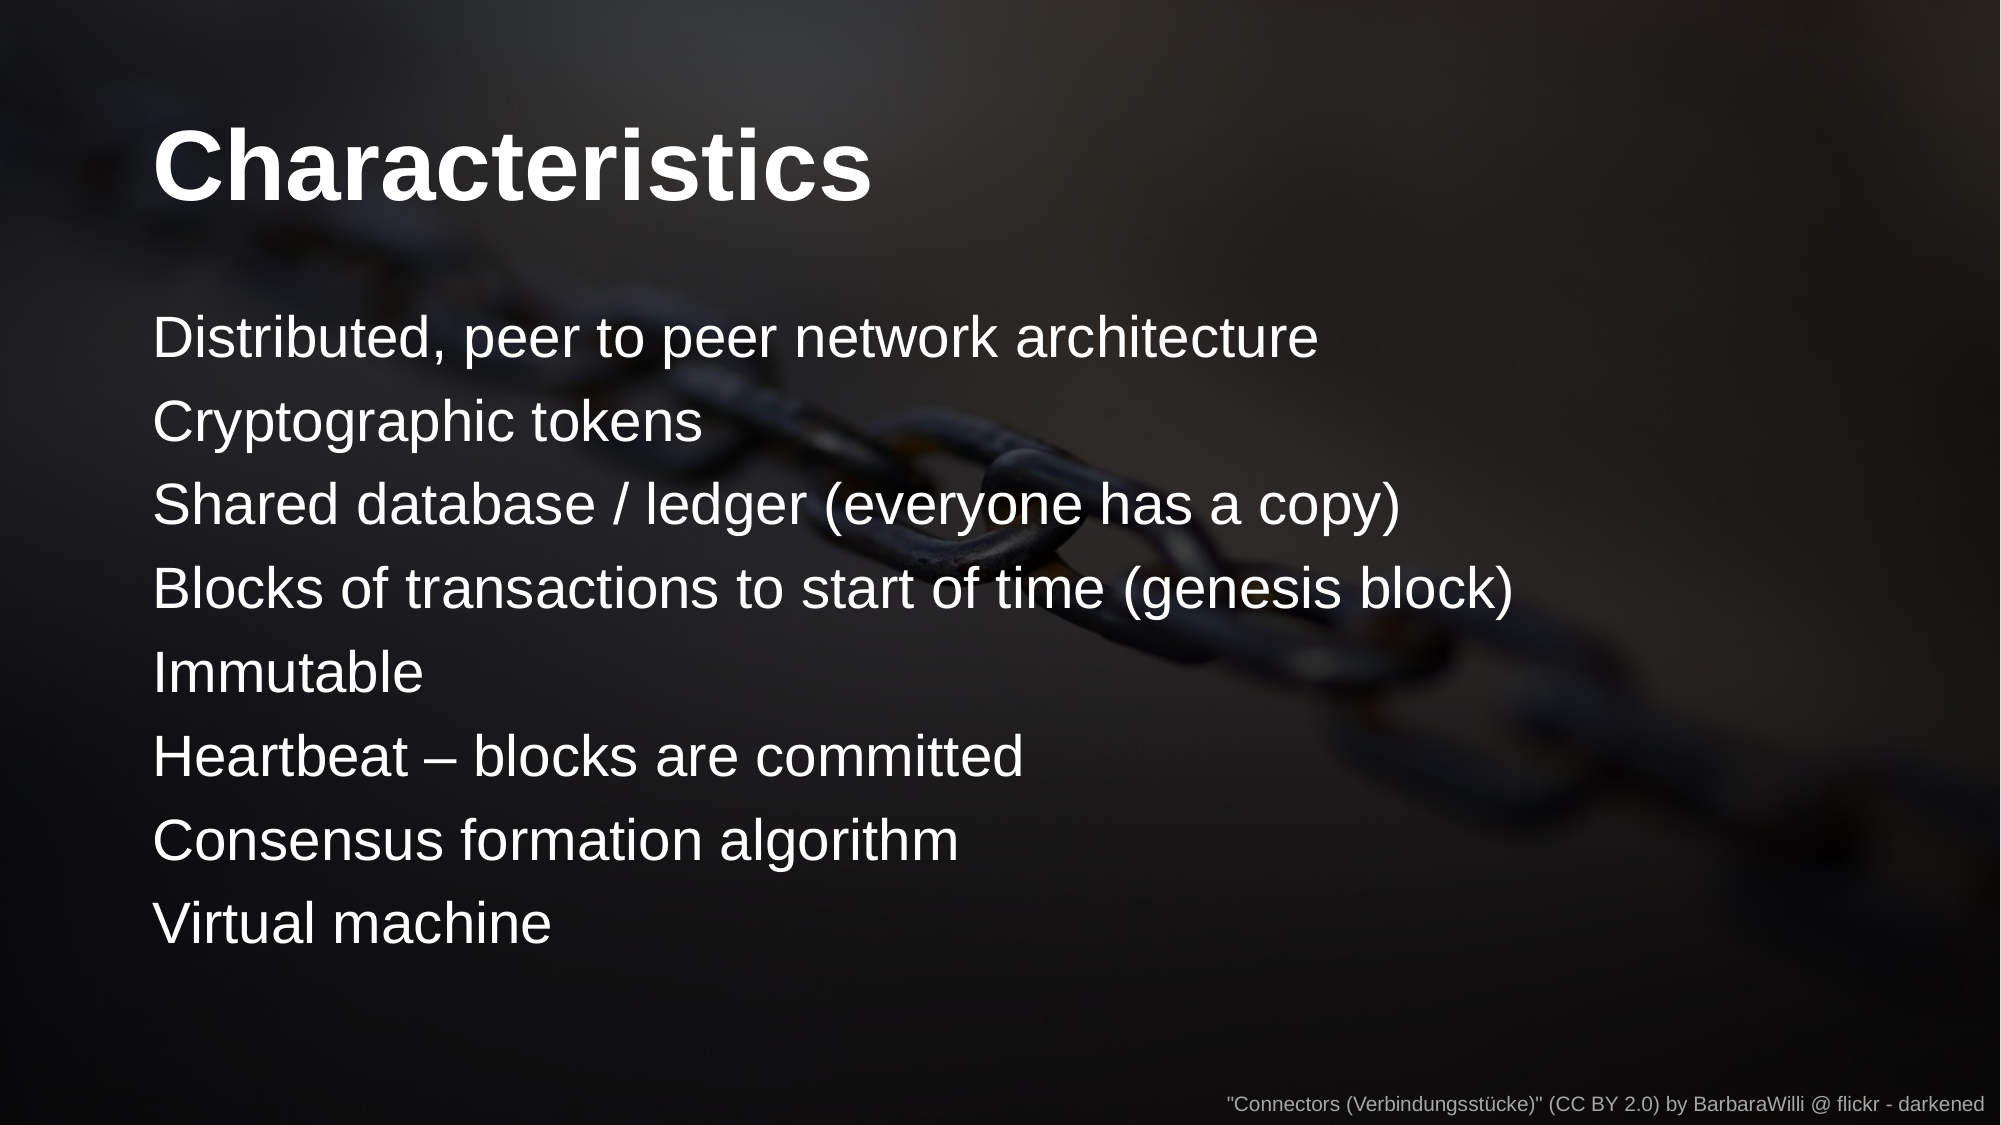

# Characteristics
Distributed, peer to peer network architecture
Cryptographic tokens
Shared database / ledger (everyone has a copy)
Blocks of transactions to start of time (genesis block)
Immutable
Heartbeat – blocks are committed
Consensus formation algorithm
Virtual machine